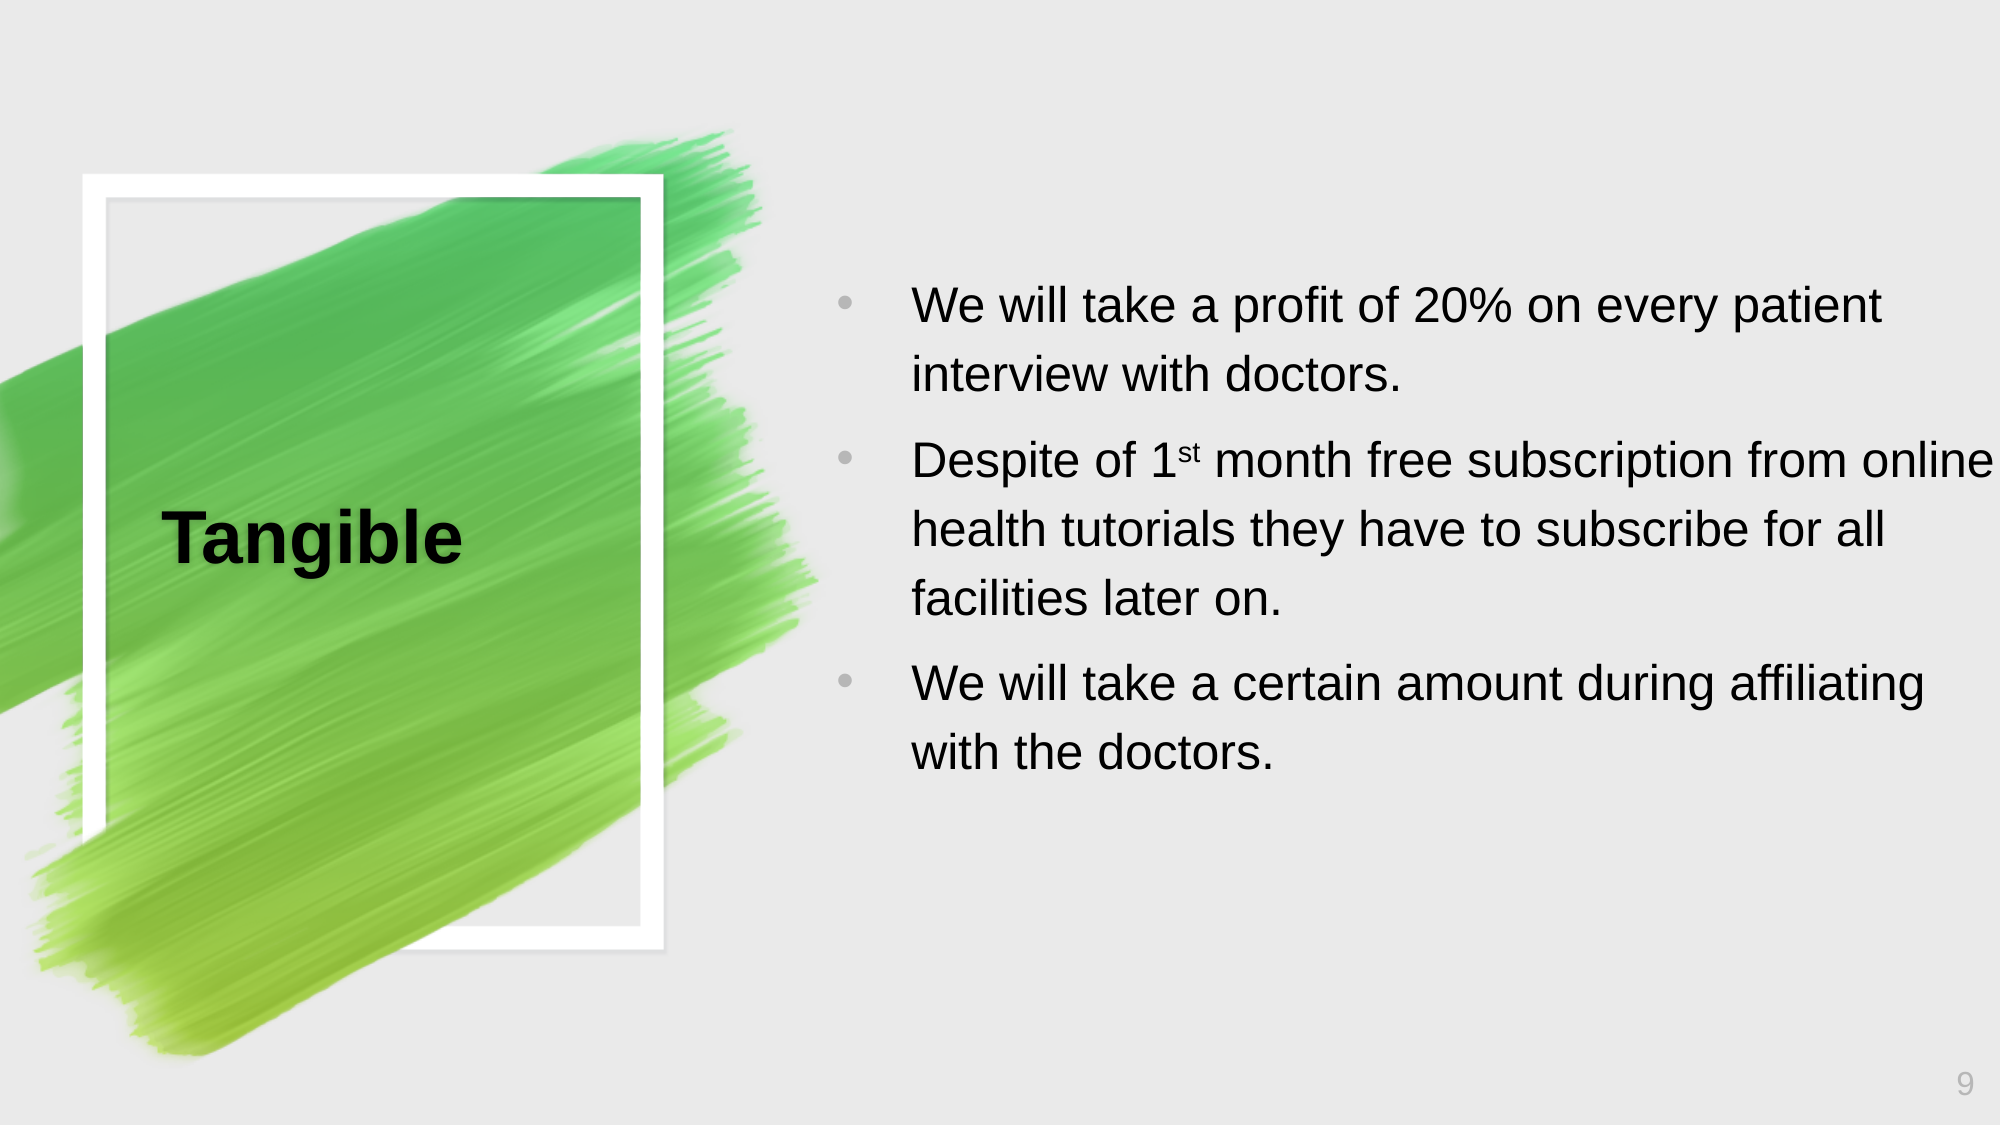

We will take a profit of 20% on every patient interview with doctors.
Despite of 1st month free subscription from online health tutorials they have to subscribe for all facilities later on.
We will take a certain amount during affiliating with the doctors.

# Tangible
9